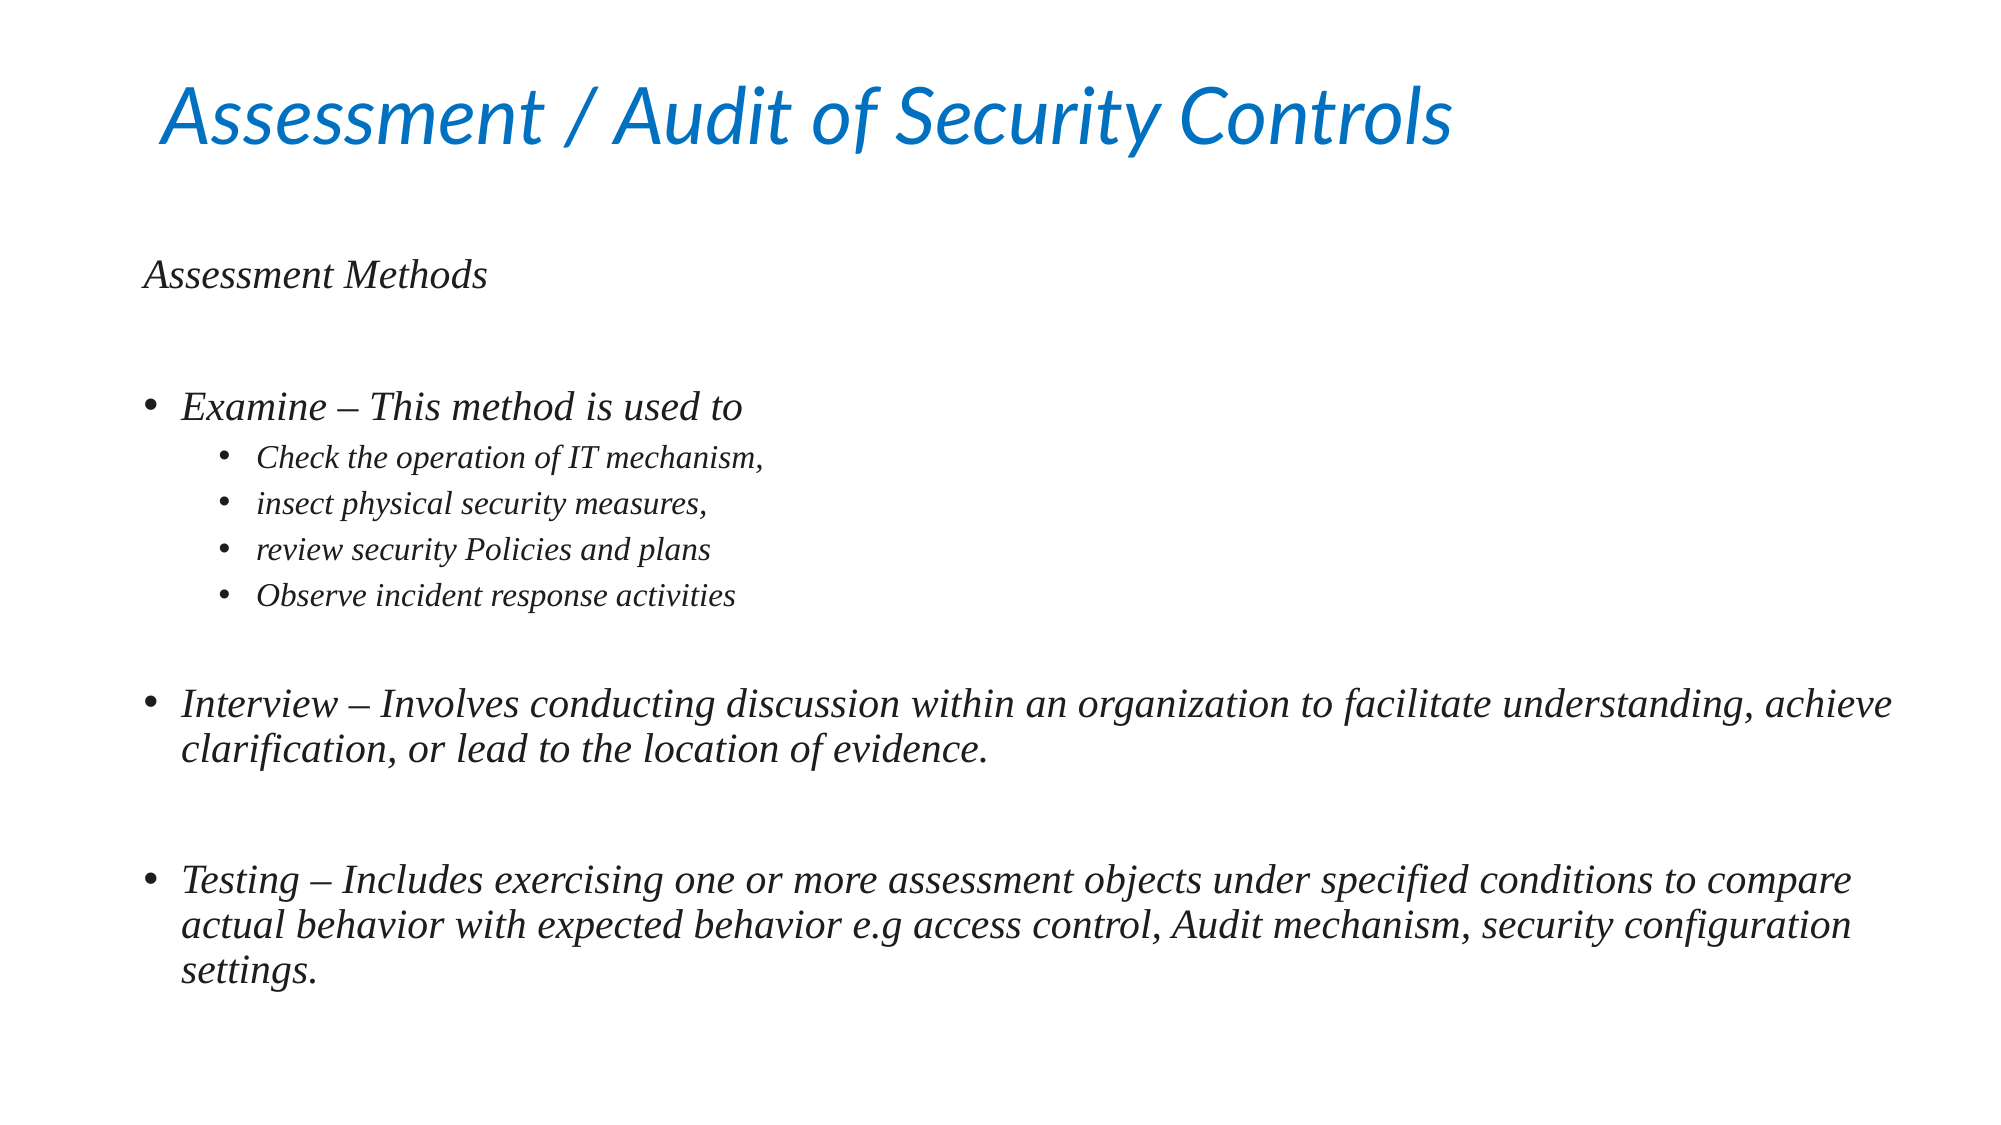

# Assessment / Audit of Security Controls
Assessment Methods

Examine – This method is used to
Check the operation of IT mechanism,
insect physical security measures,
review security Policies and plans
Observe incident response activities

Interview – Involves conducting discussion within an organization to facilitate understanding, achieve clarification, or lead to the location of evidence.

Testing – Includes exercising one or more assessment objects under specified conditions to compare actual behavior with expected behavior e.g access control, Audit mechanism, security configuration settings.